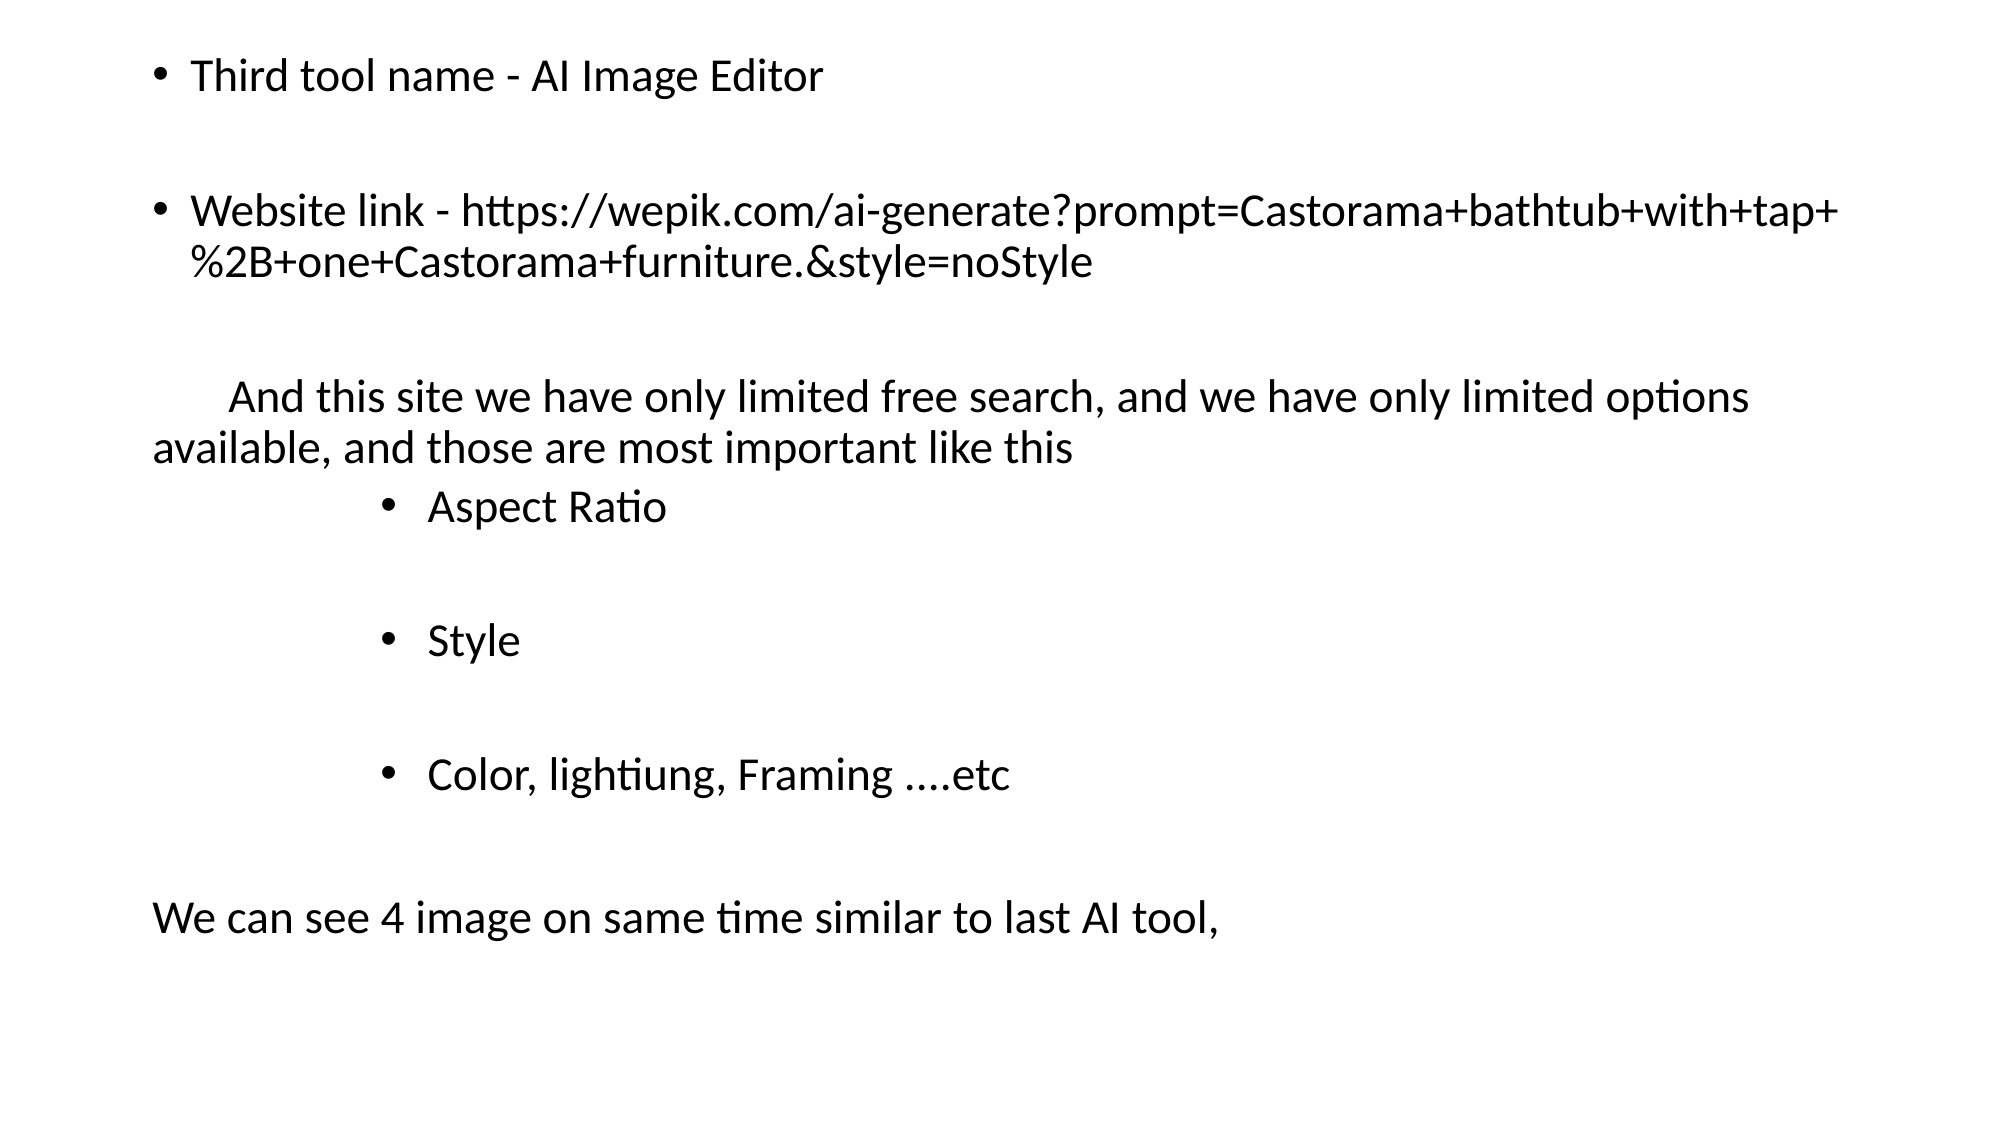

Third tool name - AI Image Editor

Website link - https://wepik.com/ai-generate?prompt=Castorama+bathtub+with+tap+%2B+one+Castorama+furniture.&style=noStyle

And this site we have only limited free search, and we have only limited options available, and those are most important like this
Aspect Ratio

Style

Color, lightiung, Framing ....etc

We can see 4 image on same time similar to last AI tool,